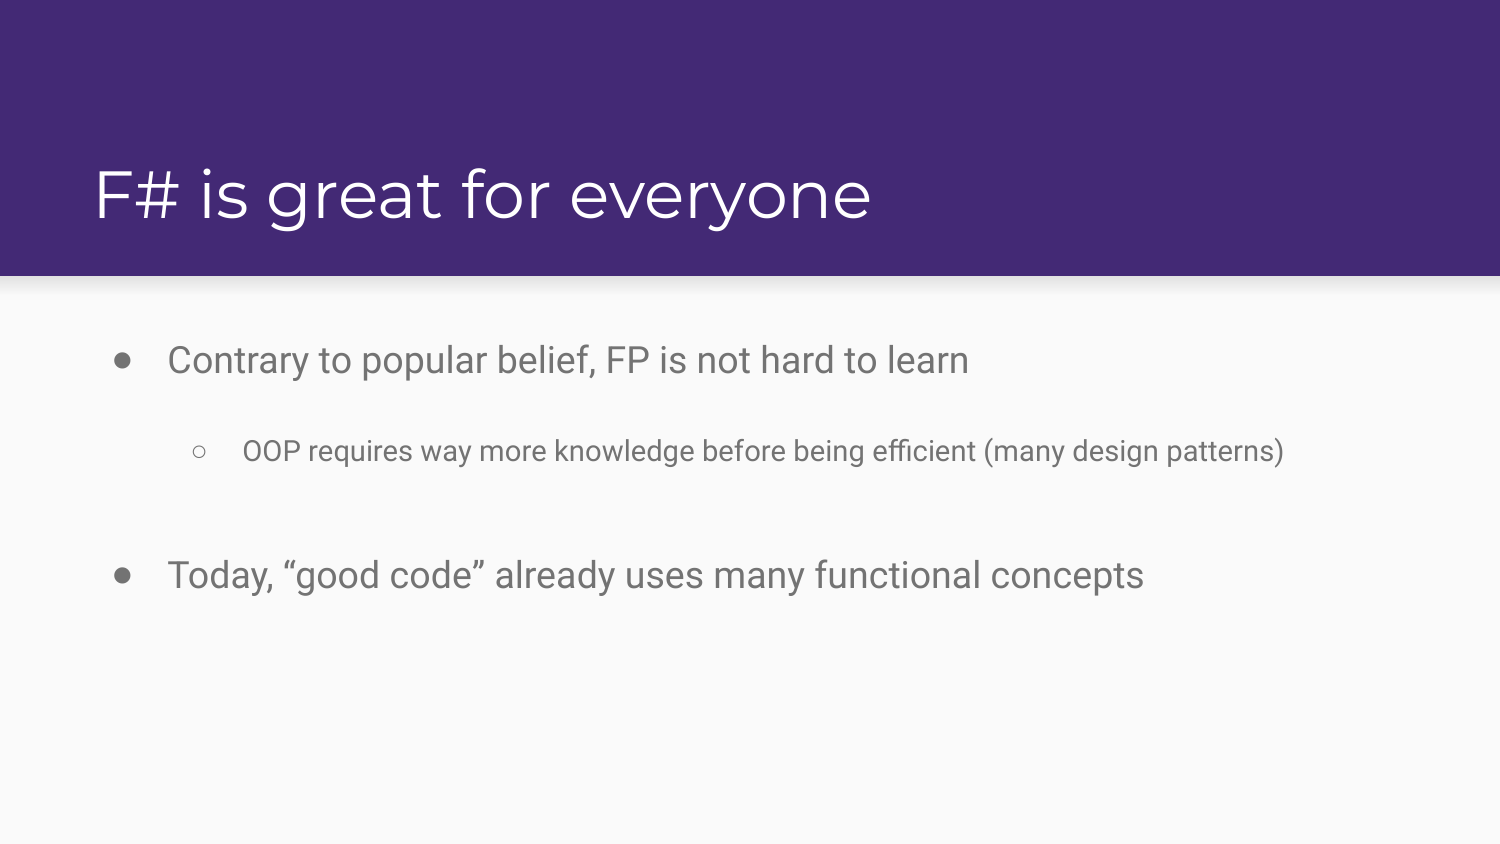

# F# is great for everyone
Contrary to popular belief, FP is not hard to learn
OOP requires way more knowledge before being efficient (many design patterns)

Today, “good code” already uses many functional concepts